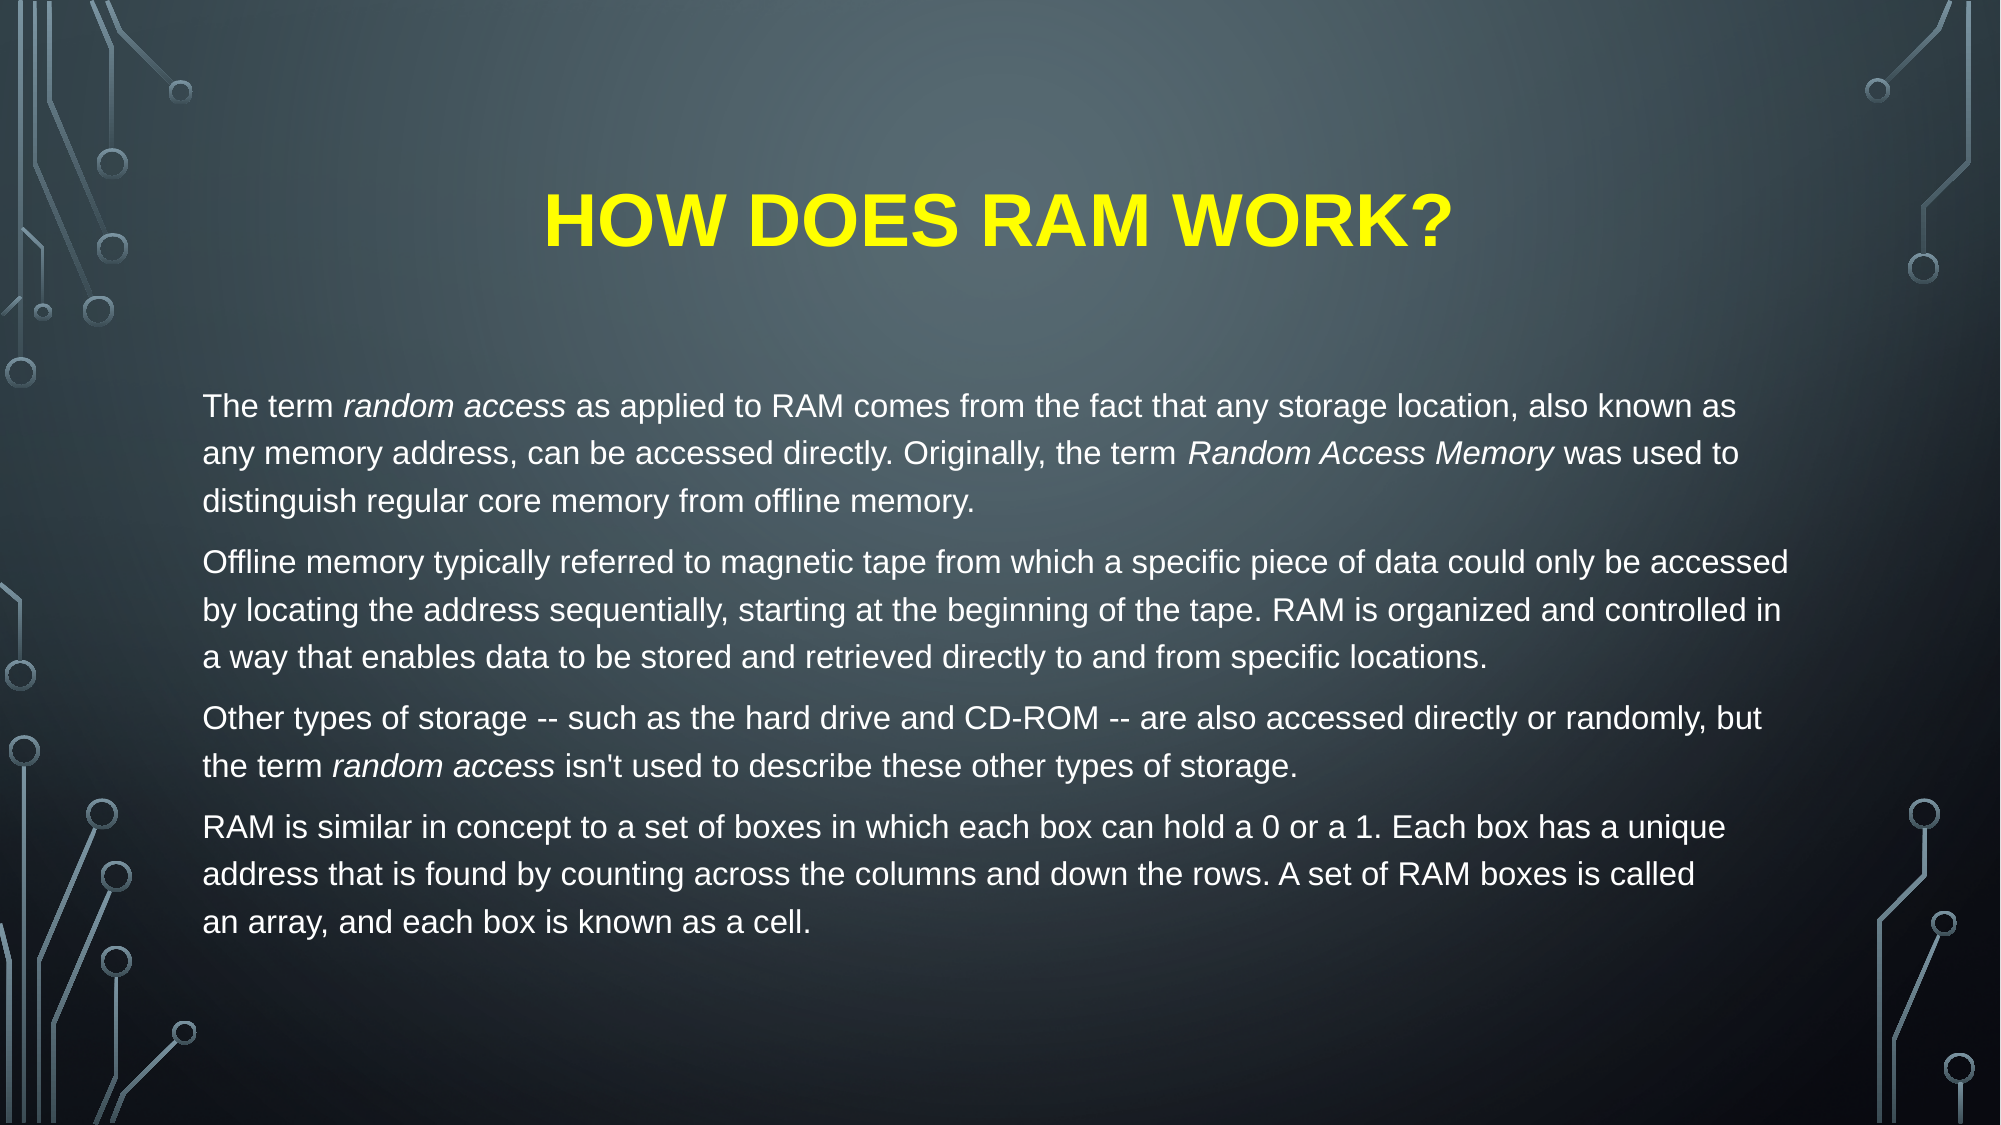

# How does RAM work?
The term random access as applied to RAM comes from the fact that any storage location, also known as any memory address, can be accessed directly. Originally, the term Random Access Memory was used to distinguish regular core memory from offline memory.
Offline memory typically referred to magnetic tape from which a specific piece of data could only be accessed by locating the address sequentially, starting at the beginning of the tape. RAM is organized and controlled in a way that enables data to be stored and retrieved directly to and from specific locations.
Other types of storage -- such as the hard drive and CD-ROM -- are also accessed directly or randomly, but the term random access isn't used to describe these other types of storage.
RAM is similar in concept to a set of boxes in which each box can hold a 0 or a 1. Each box has a unique address that is found by counting across the columns and down the rows. A set of RAM boxes is called an array, and each box is known as a cell.